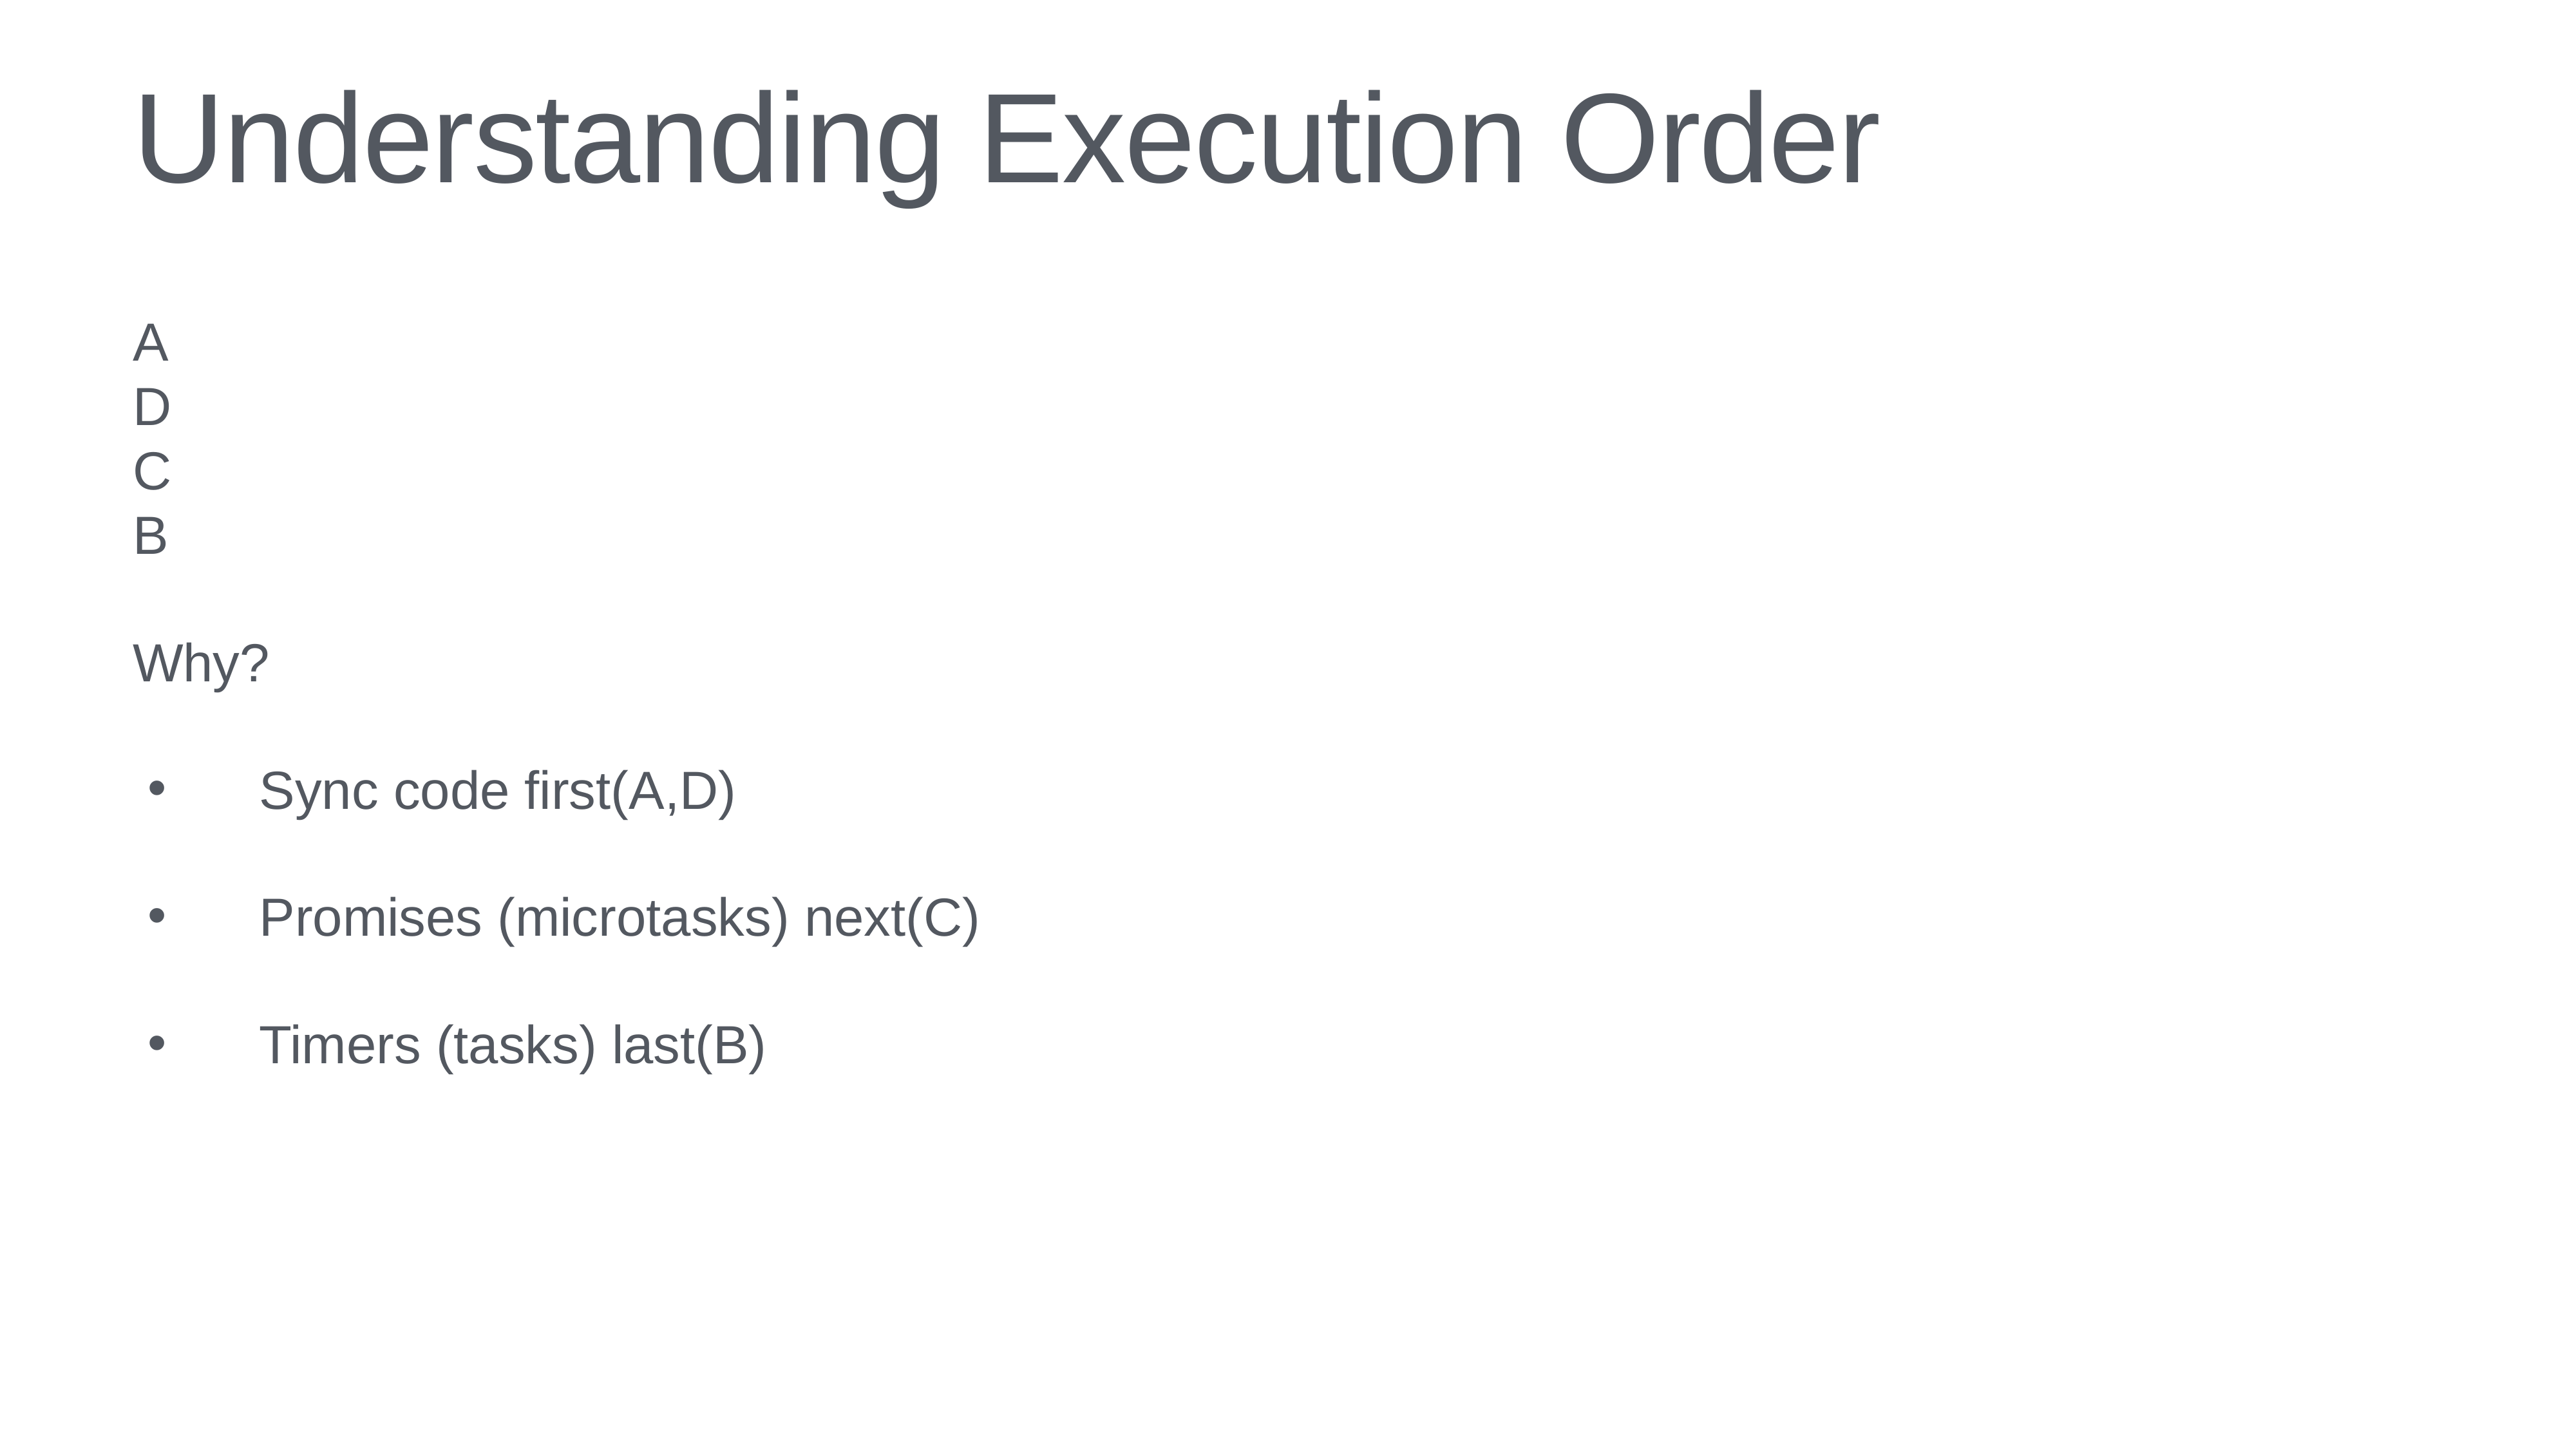

# Understanding Execution Order
A
D
C
B
Why?
Sync code first(A,D)
Promises (microtasks) next(C)
Timers (tasks) last(B)